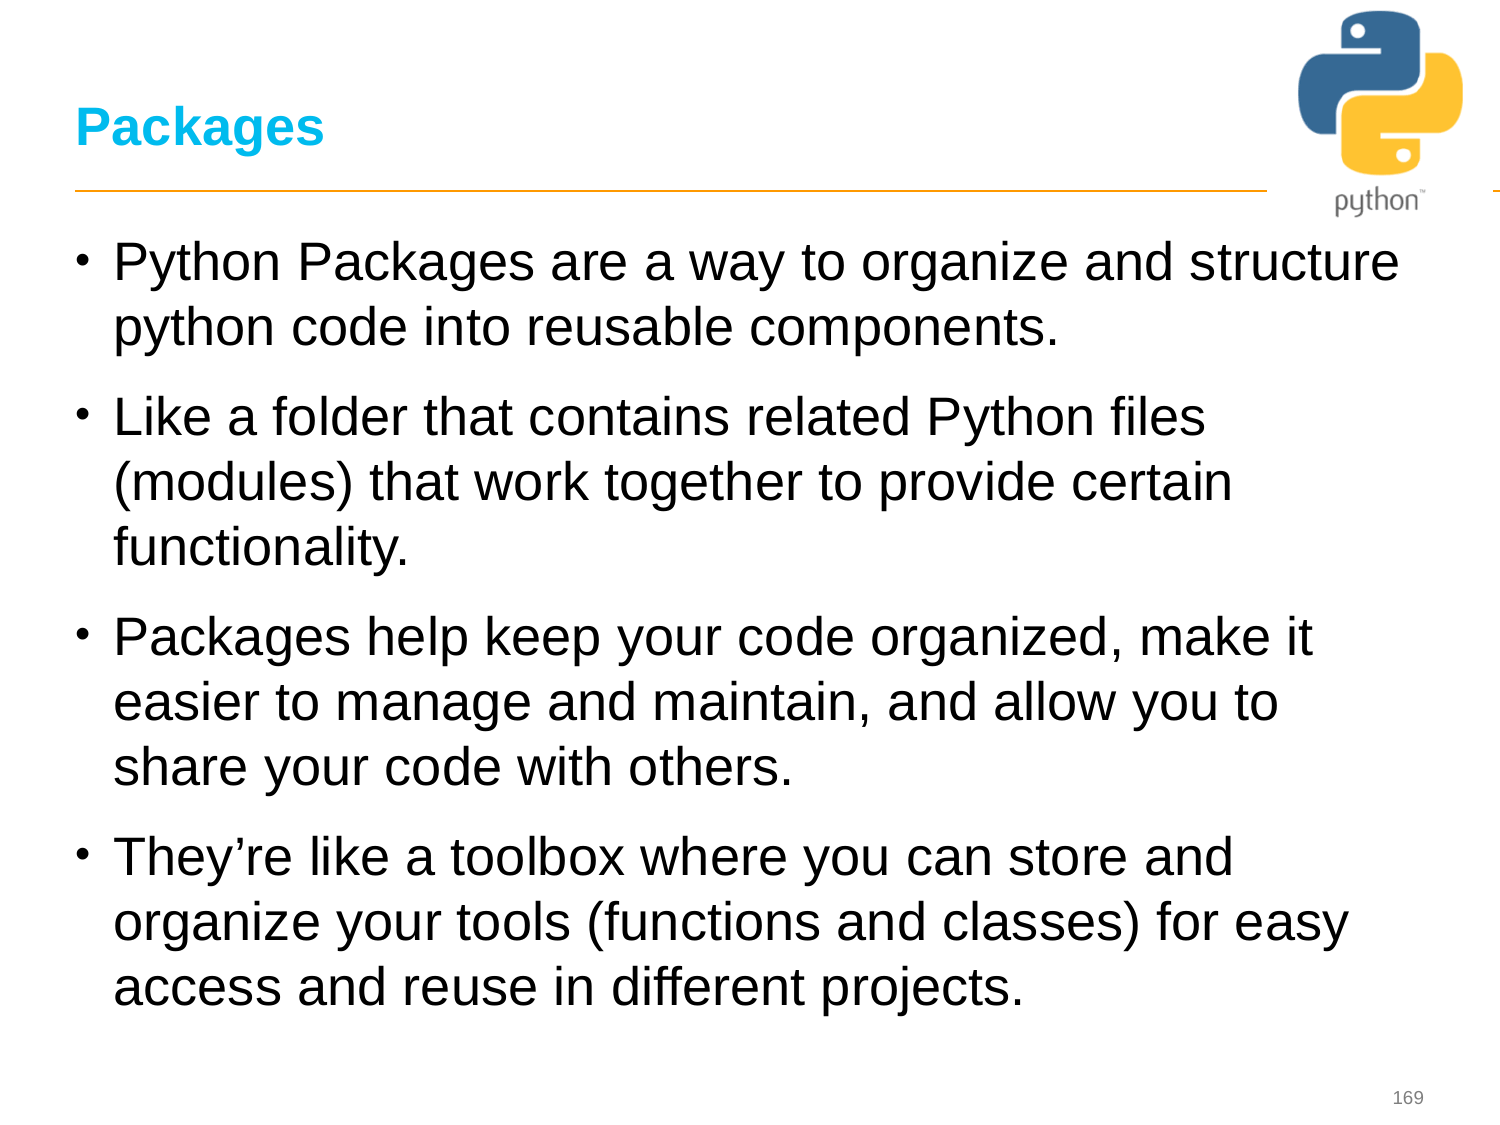

# Packages
Python Packages are a way to organize and structure python code into reusable components.
Like a folder that contains related Python files (modules) that work together to provide certain functionality.
Packages help keep your code organized, make it easier to manage and maintain, and allow you to share your code with others.
They’re like a toolbox where you can store and organize your tools (functions and classes) for easy access and reuse in different projects.